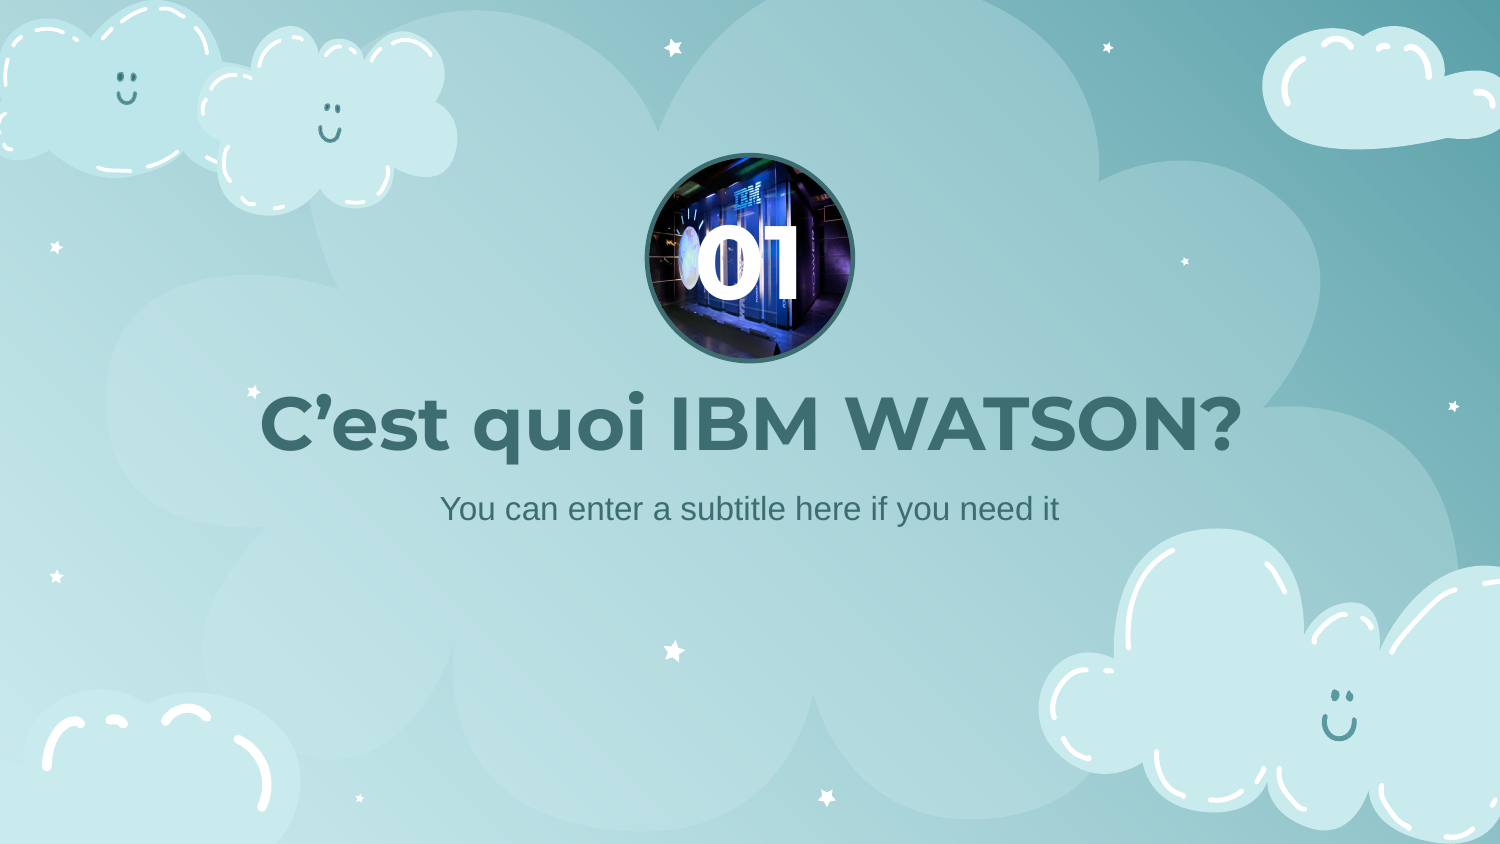

01

# C’est quoi IBM WATSON?
You can enter a subtitle here if you need it